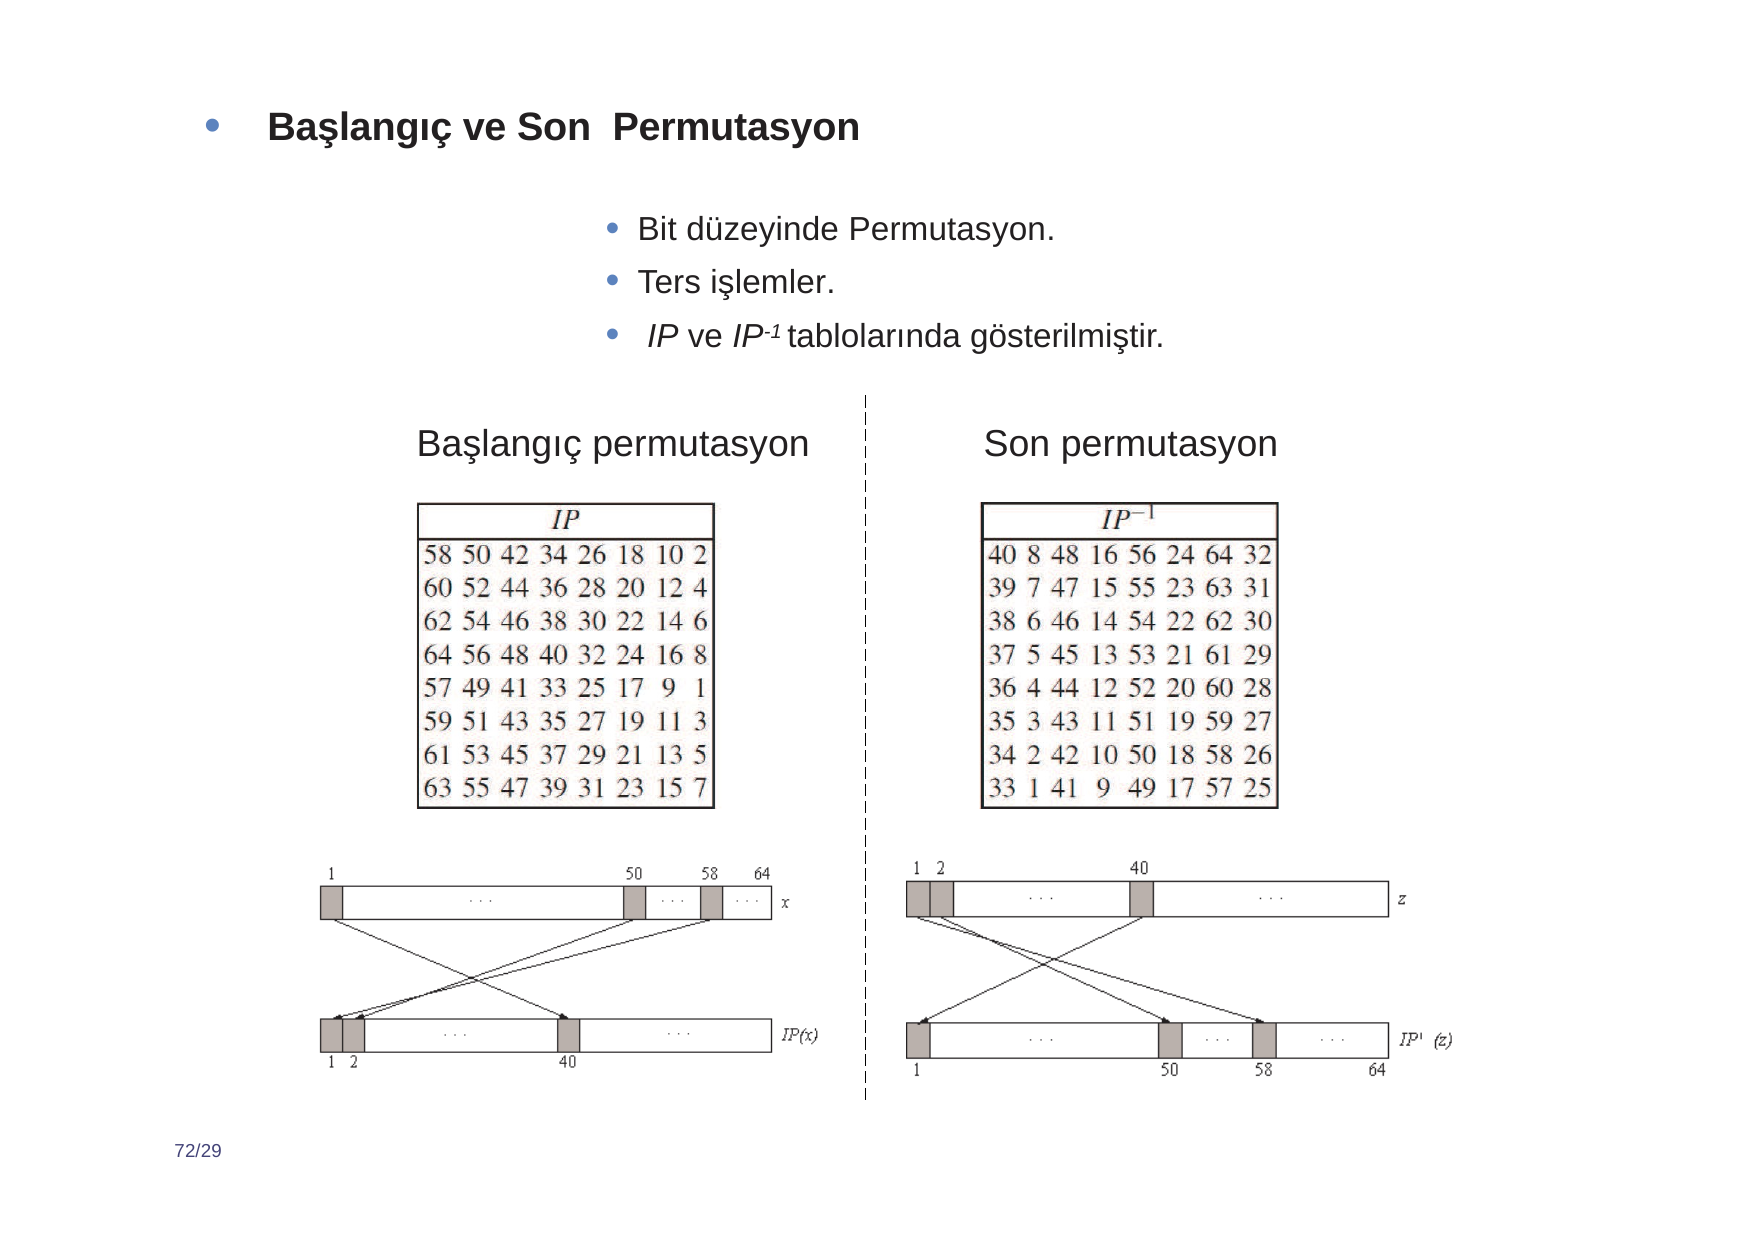

Başlangıç ve Son  Permutasyon
Bit düzeyinde Permutasyon.

Ters işlemler.

 IP ve IP-1 tablolarında gösterilmiştir.

Başlangıç permutasyon
Son permutasyon

72/29